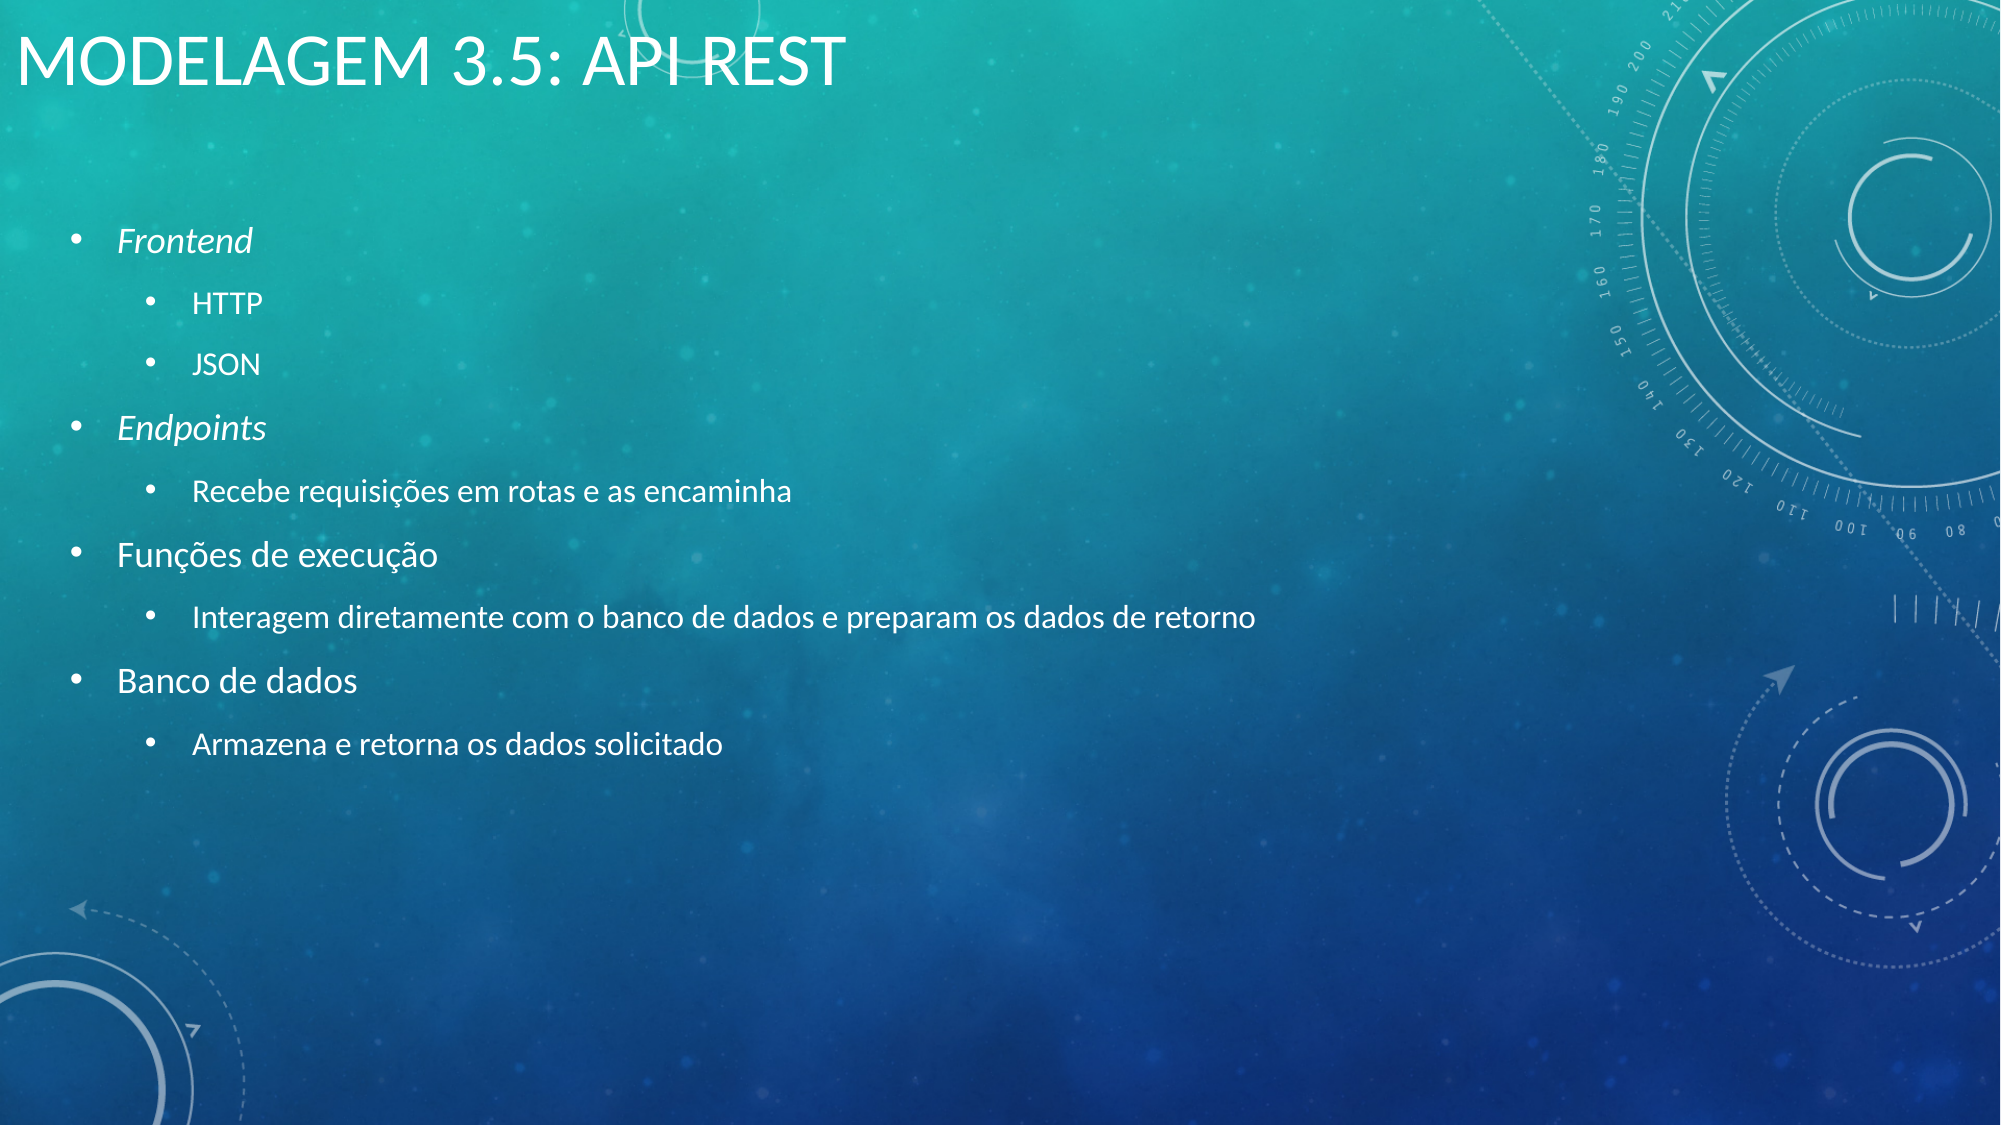

Modelagem 3.5: API REST
Frontend
HTTP
JSON
Endpoints
Recebe requisições em rotas e as encaminha
Funções de execução
Interagem diretamente com o banco de dados e preparam os dados de retorno
Banco de dados
Armazena e retorna os dados solicitado